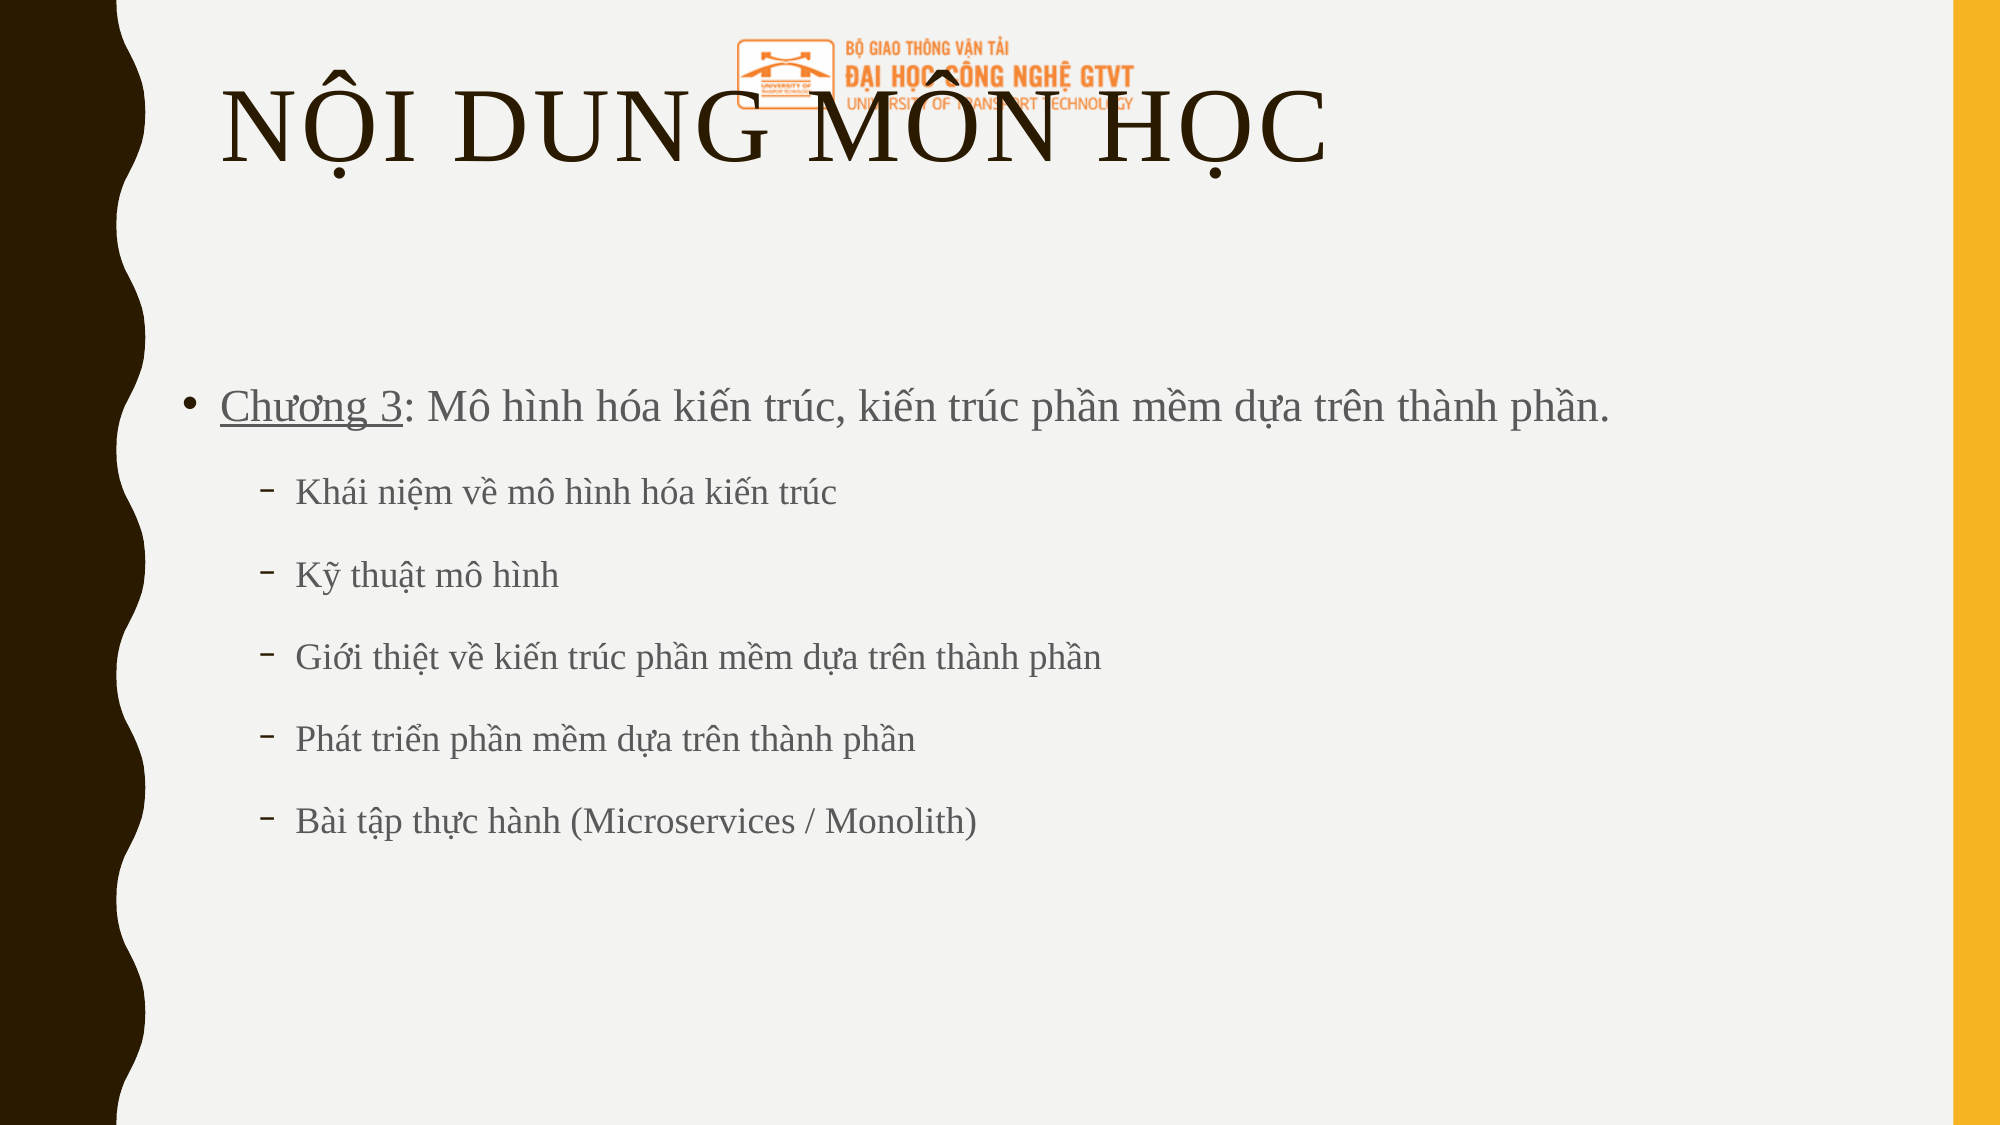

# Nội dung môn học
Chương 3: Mô hình hóa kiến trúc, kiến trúc phần mềm dựa trên thành phần.
Khái niệm về mô hình hóa kiến trúc
Kỹ thuật mô hình
Giới thiệt về kiến trúc phần mềm dựa trên thành phần
Phát triển phần mềm dựa trên thành phần
Bài tập thực hành (Microservices / Monolith)